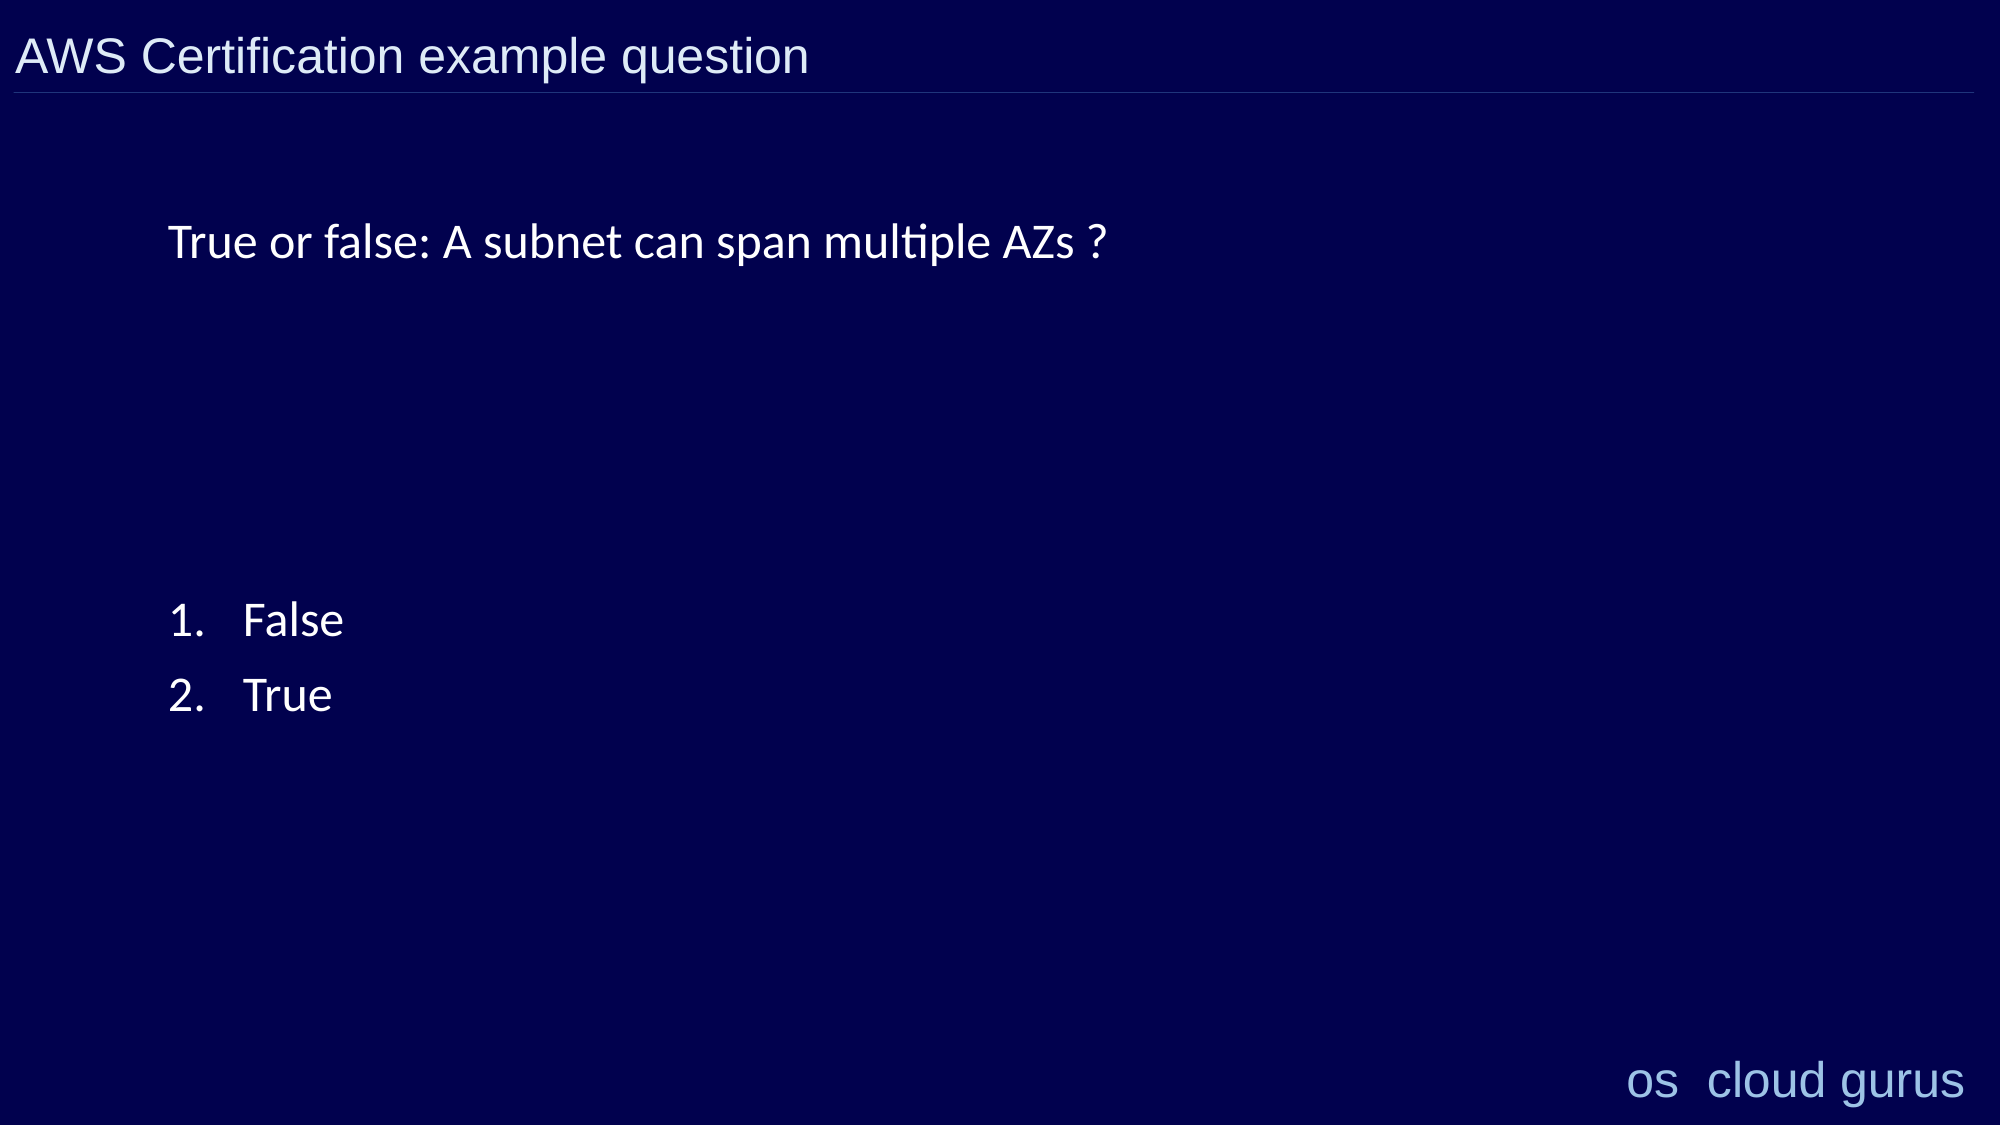

AWS Certification example question
True or false: A subnet can span multiple AZs ?
False
True
os  cloud gurus